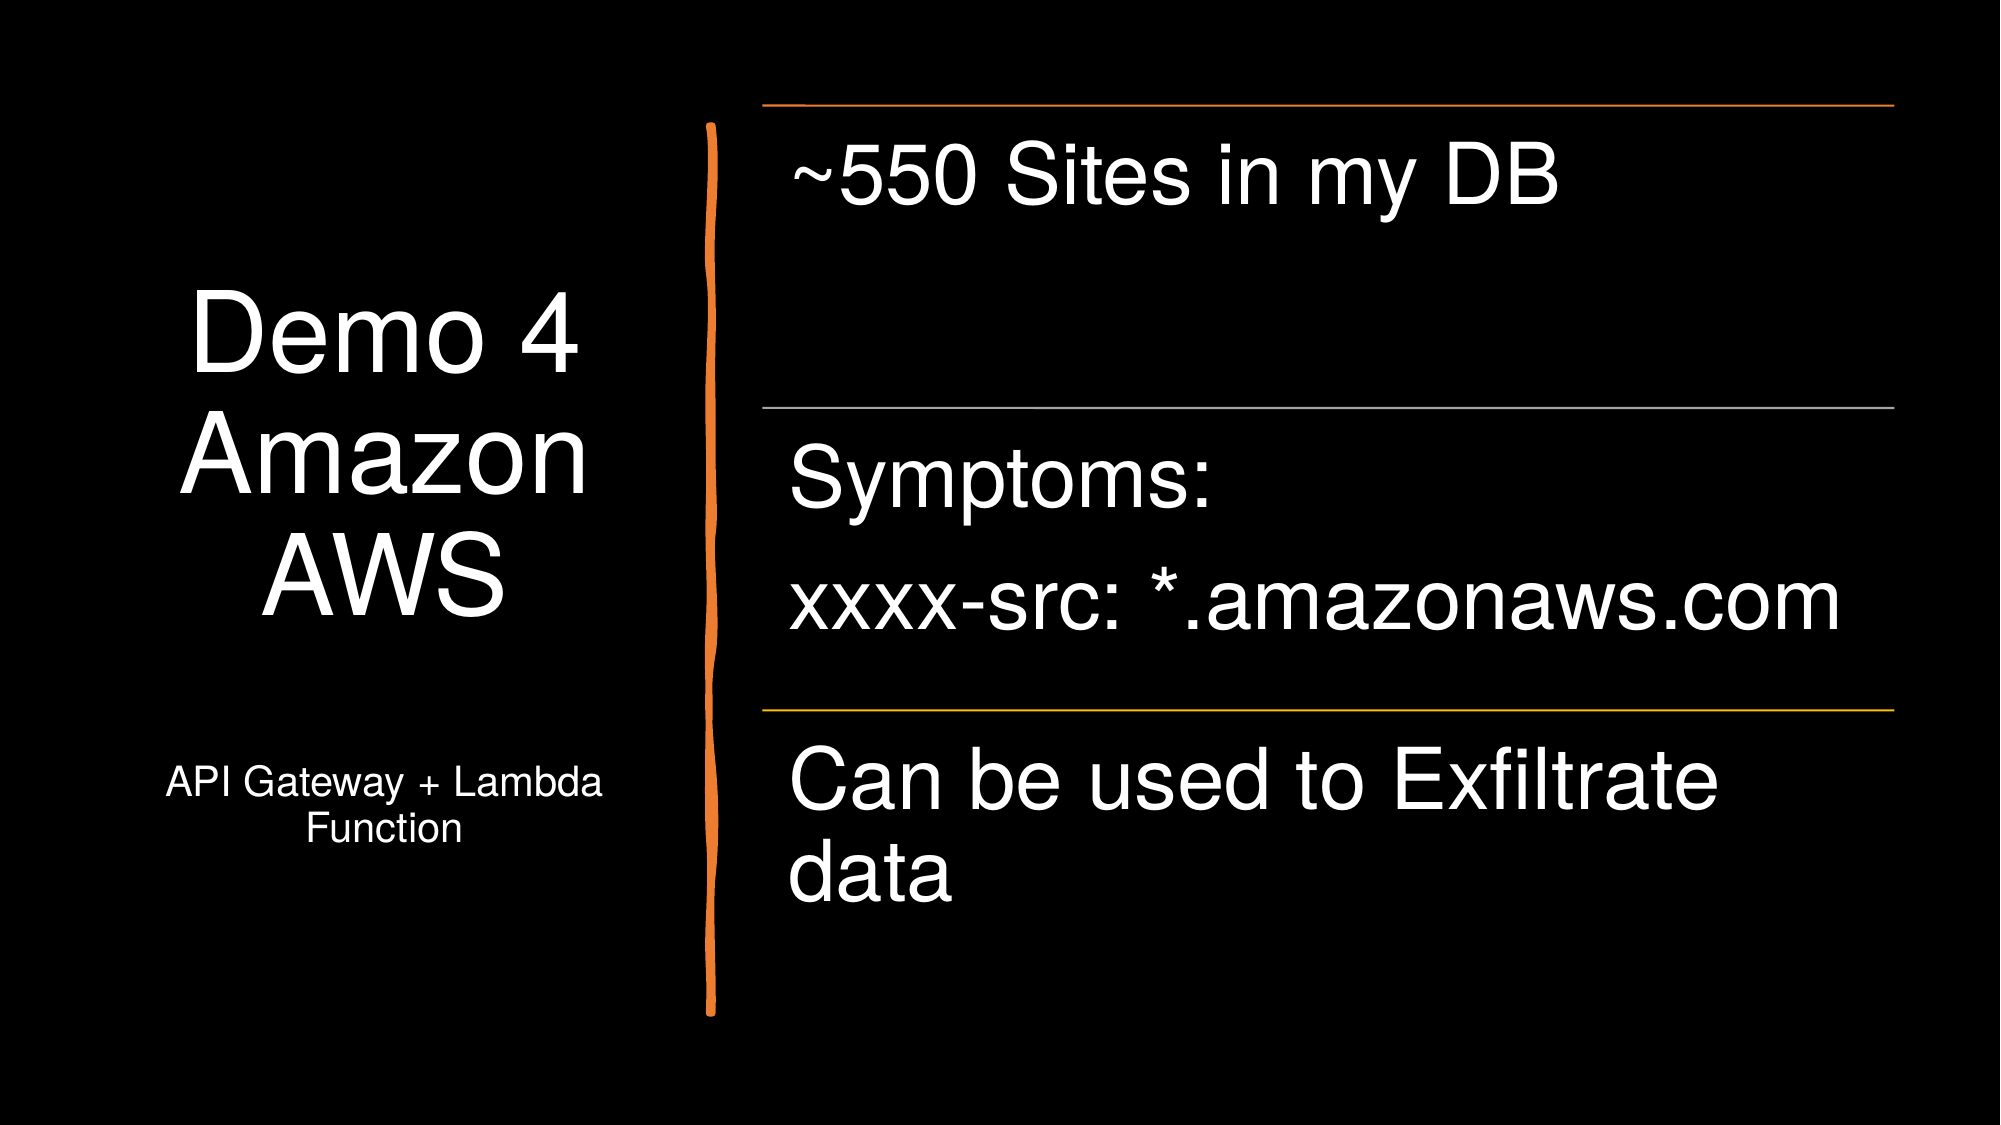

~550 Sites in my DB
Symptoms:
xxxx-src: *.amazonaws.com
Can be used to Exfiltrate data
# Demo 4 Amazon AWS API Gateway + Lambda Function